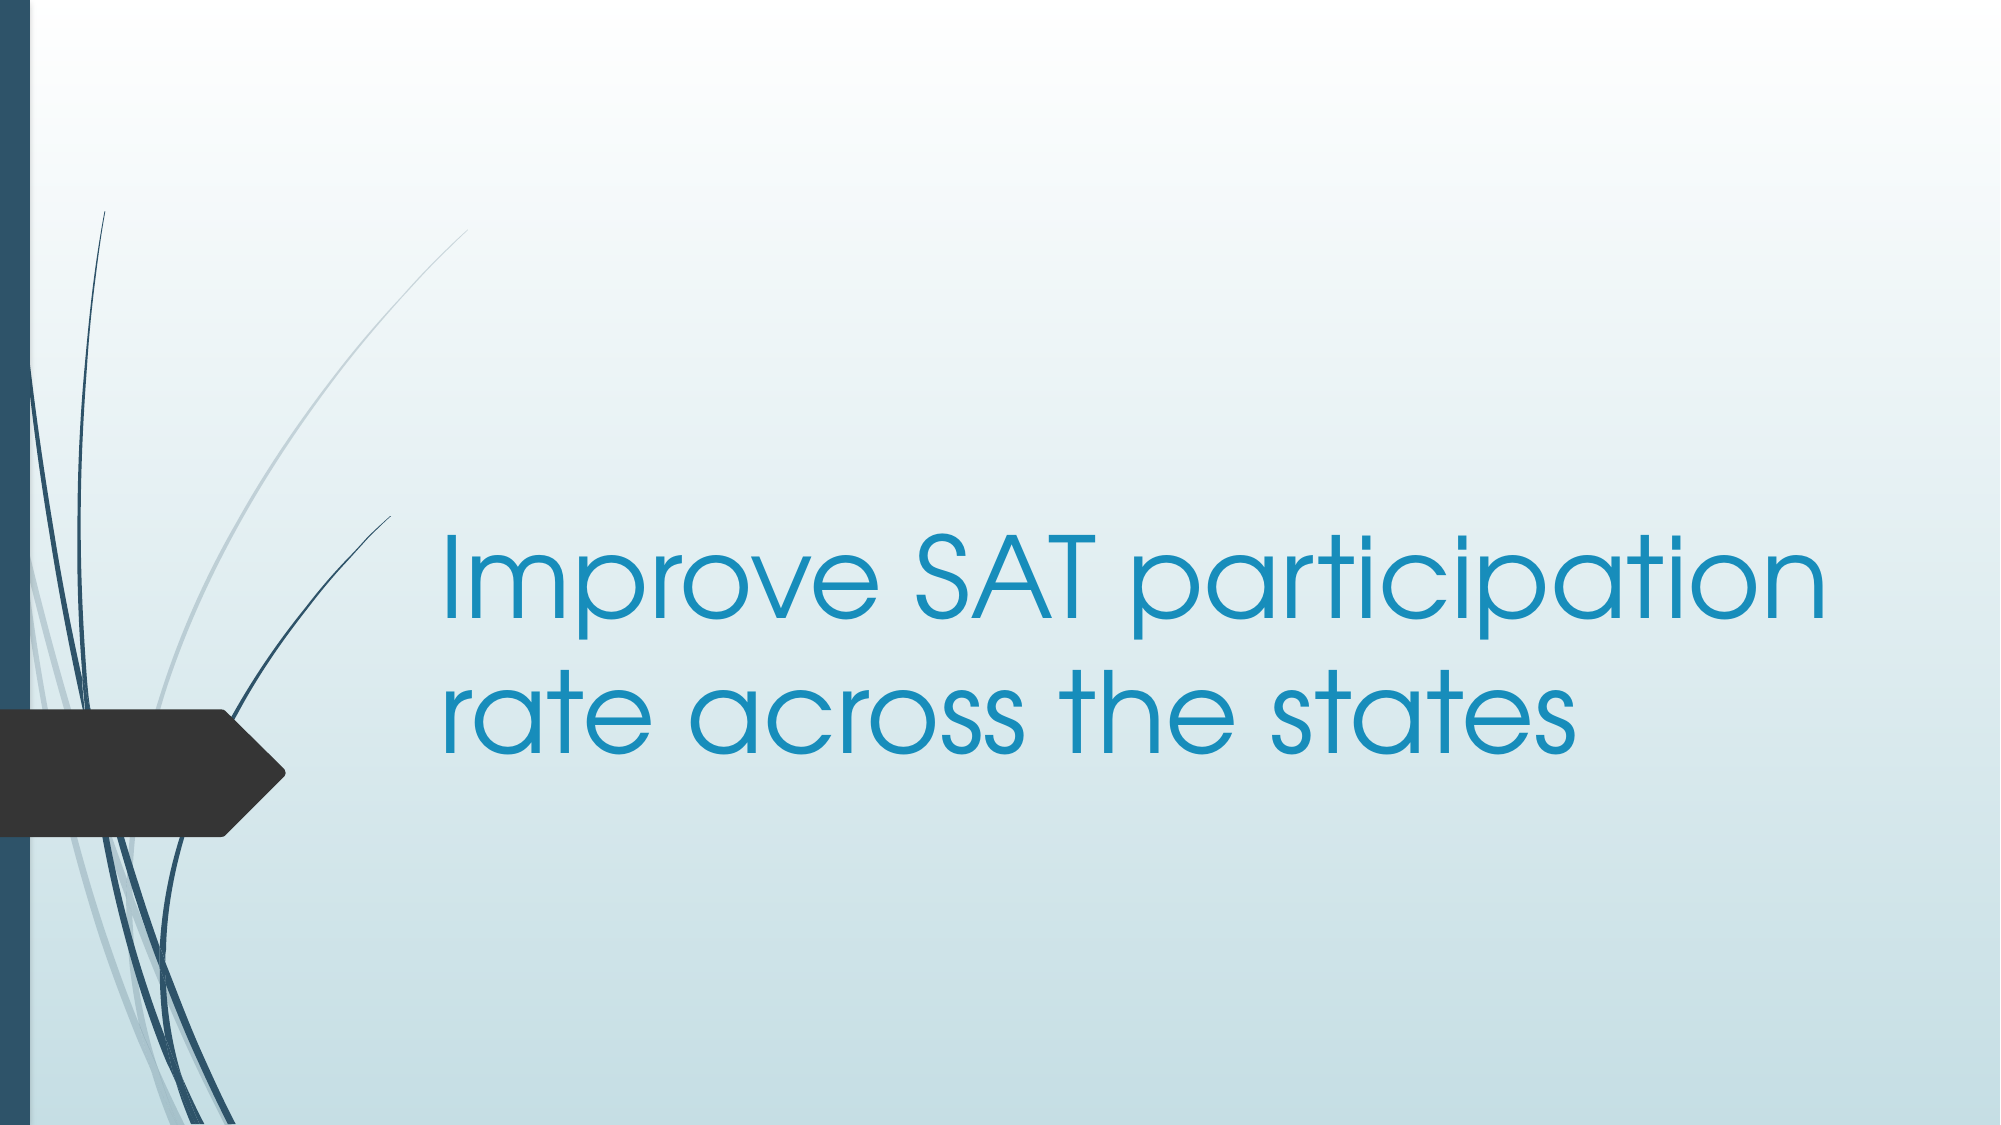

# Improve SAT participation rate across the states